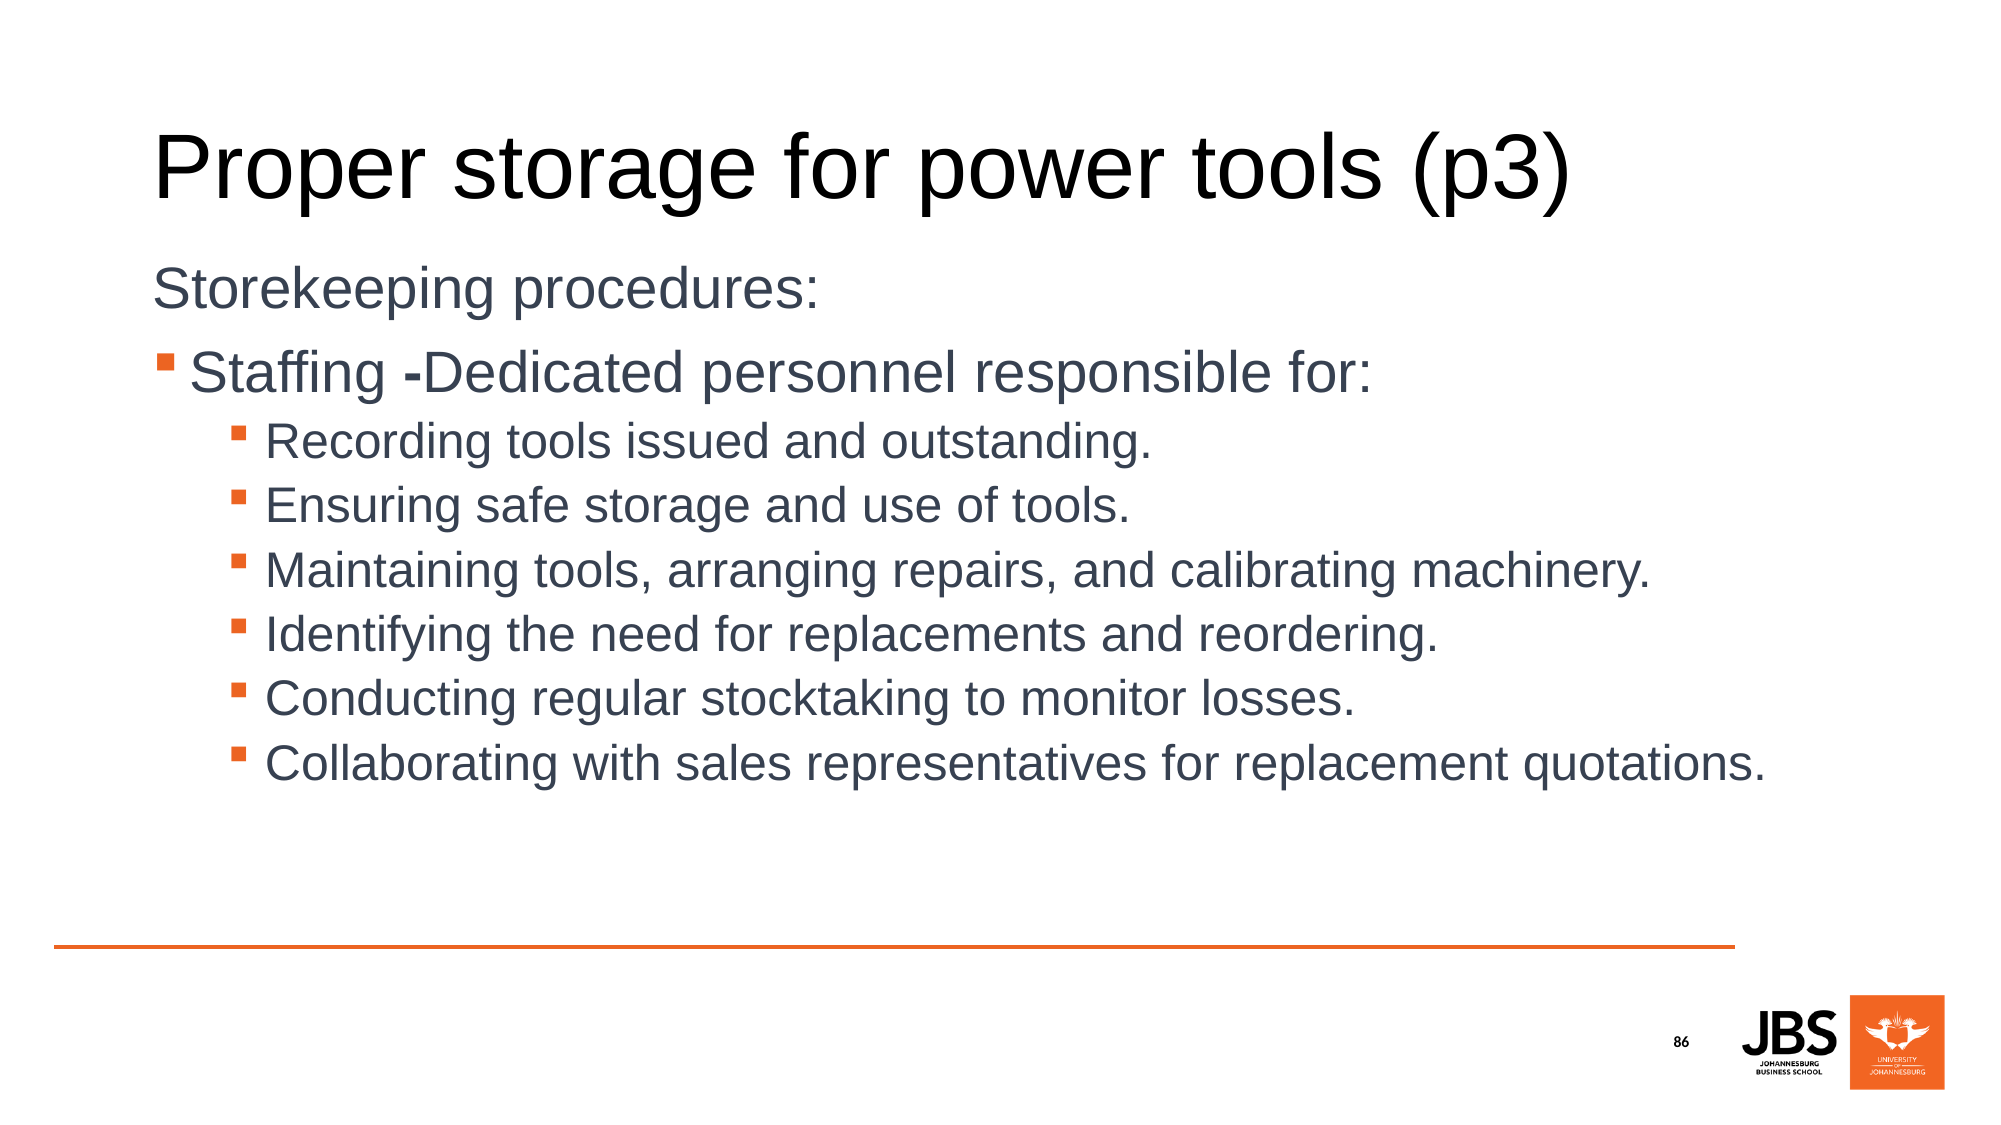

# Proper storage for power tools (p3)
Storekeeping procedures:
Staffing -Dedicated personnel responsible for:
Recording tools issued and outstanding.
Ensuring safe storage and use of tools.
Maintaining tools, arranging repairs, and calibrating machinery.
Identifying the need for replacements and reordering.
Conducting regular stocktaking to monitor losses.
Collaborating with sales representatives for replacement quotations.